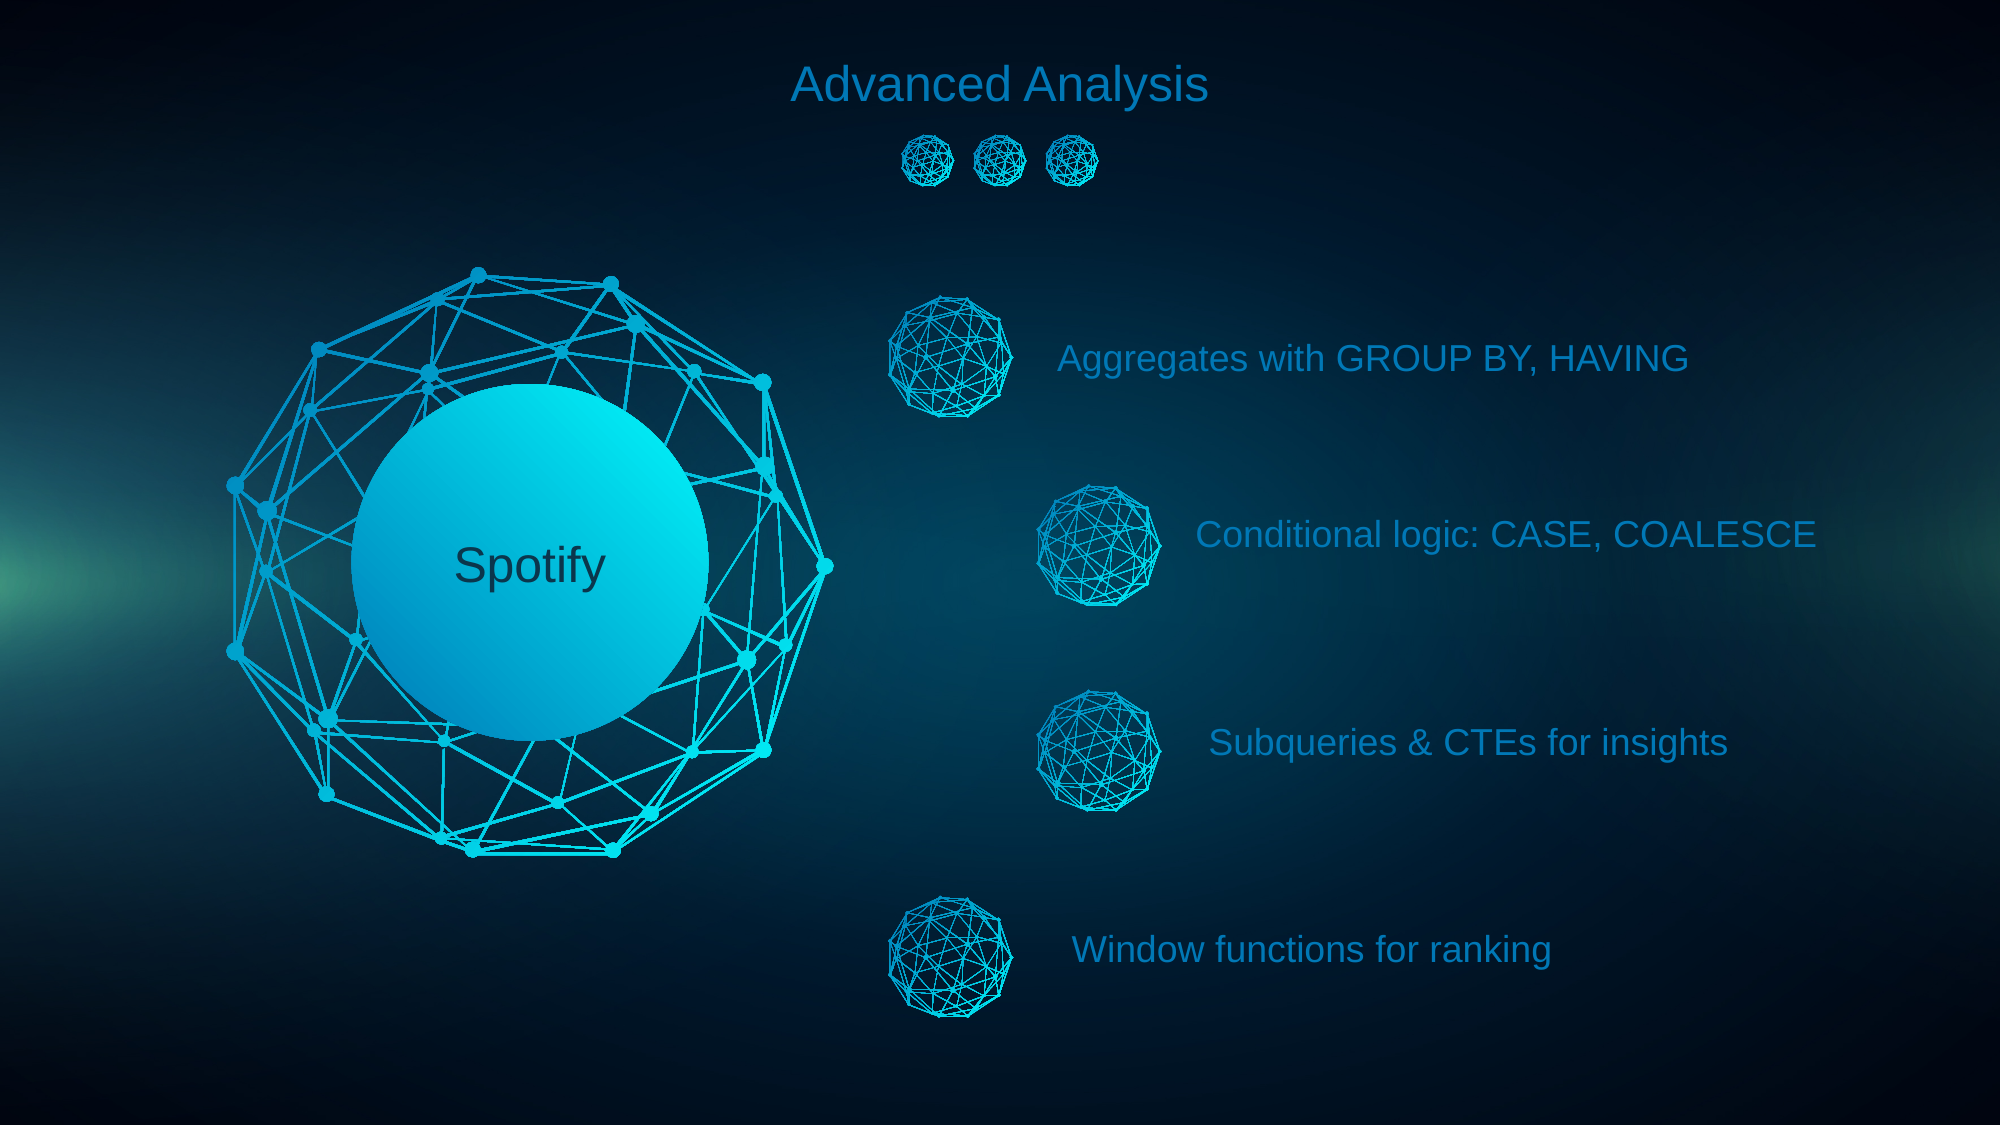

Advanced Analysis

Aggregates with GROUP BY, HAVING

Conditional logic: CASE, COALESCE
Spotify

Subqueries & CTEs for insights

Window functions for ranking